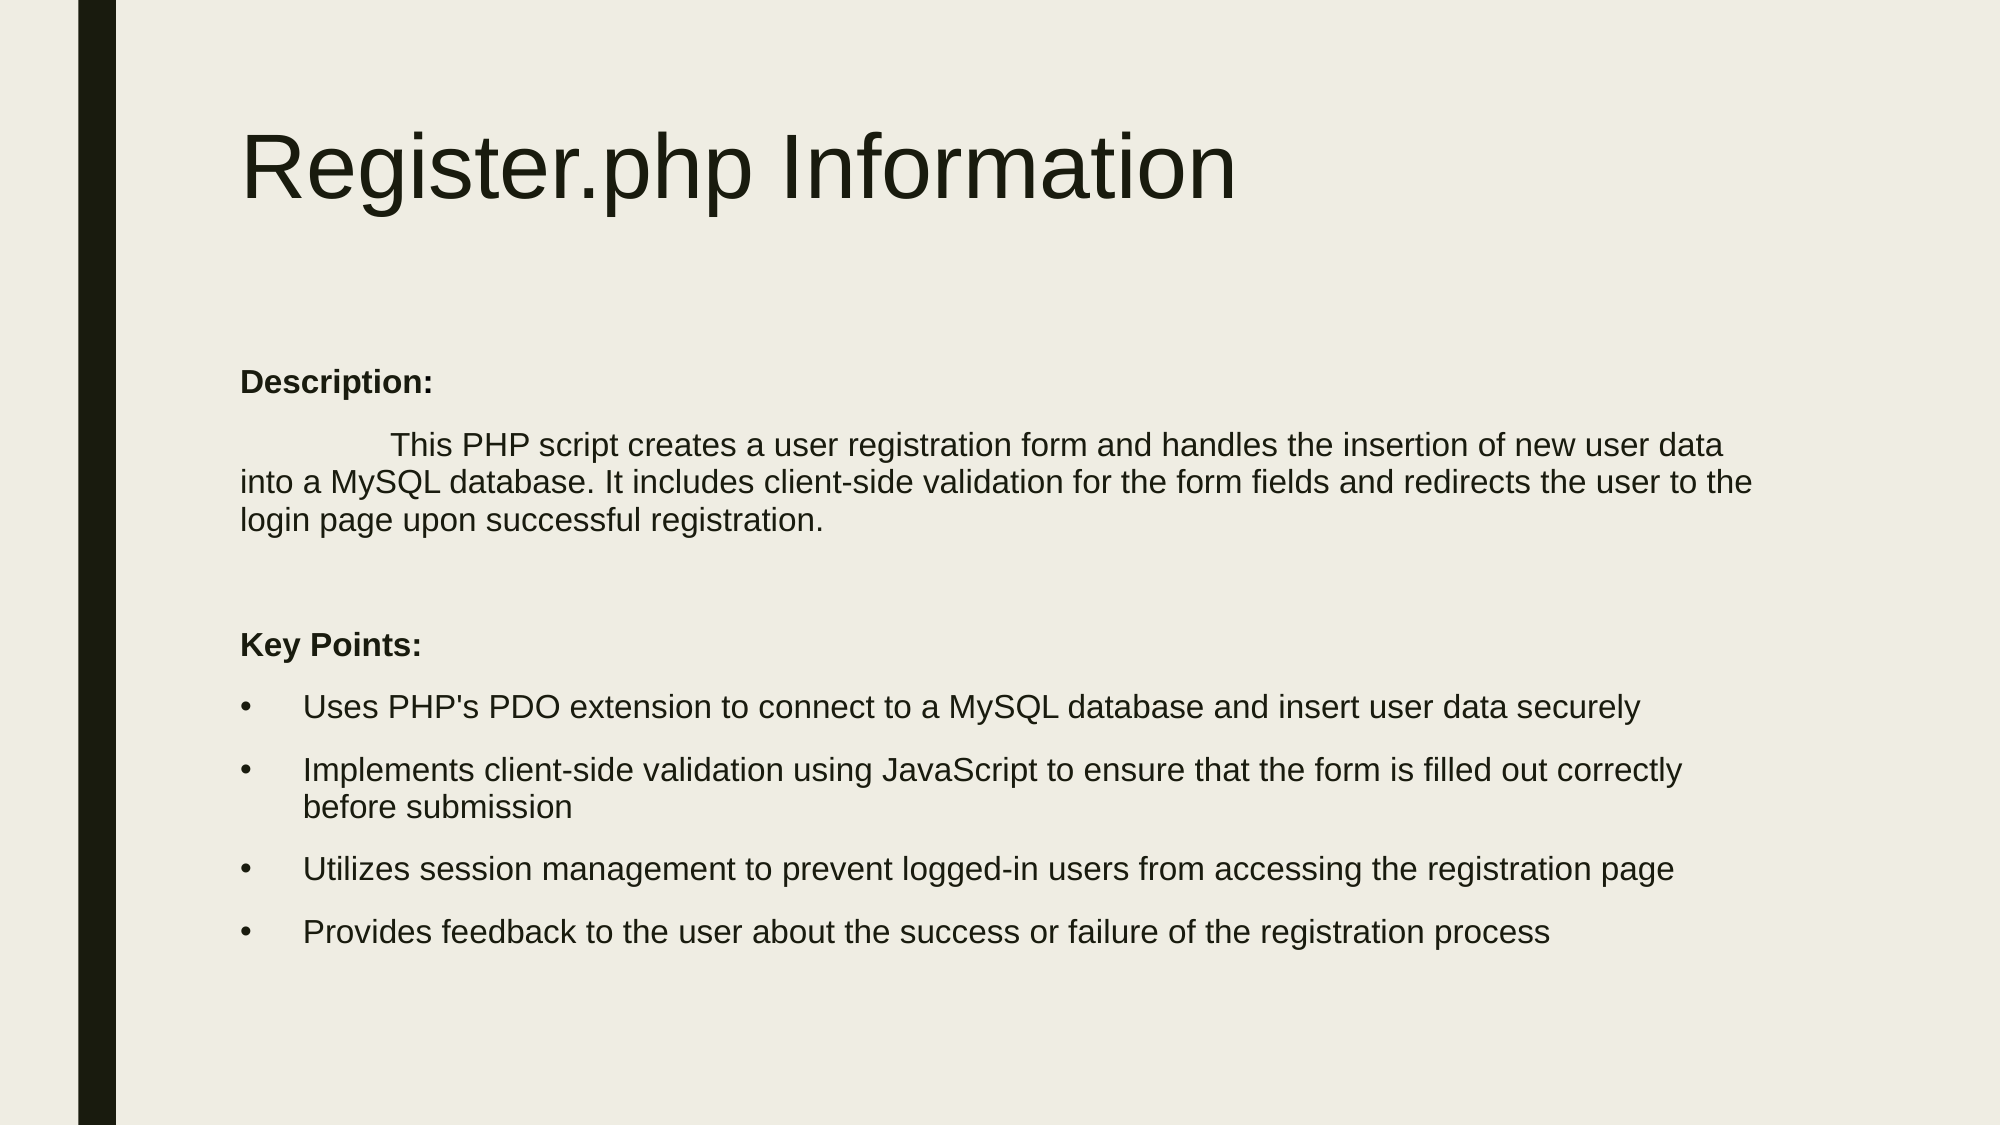

# Register.php Information
Description:
	This PHP script creates a user registration form and handles the insertion of new user data into a MySQL database. It includes client-side validation for the form fields and redirects the user to the login page upon successful registration.

Key Points:
Uses PHP's PDO extension to connect to a MySQL database and insert user data securely
Implements client-side validation using JavaScript to ensure that the form is filled out correctly before submission
Utilizes session management to prevent logged-in users from accessing the registration page
Provides feedback to the user about the success or failure of the registration process